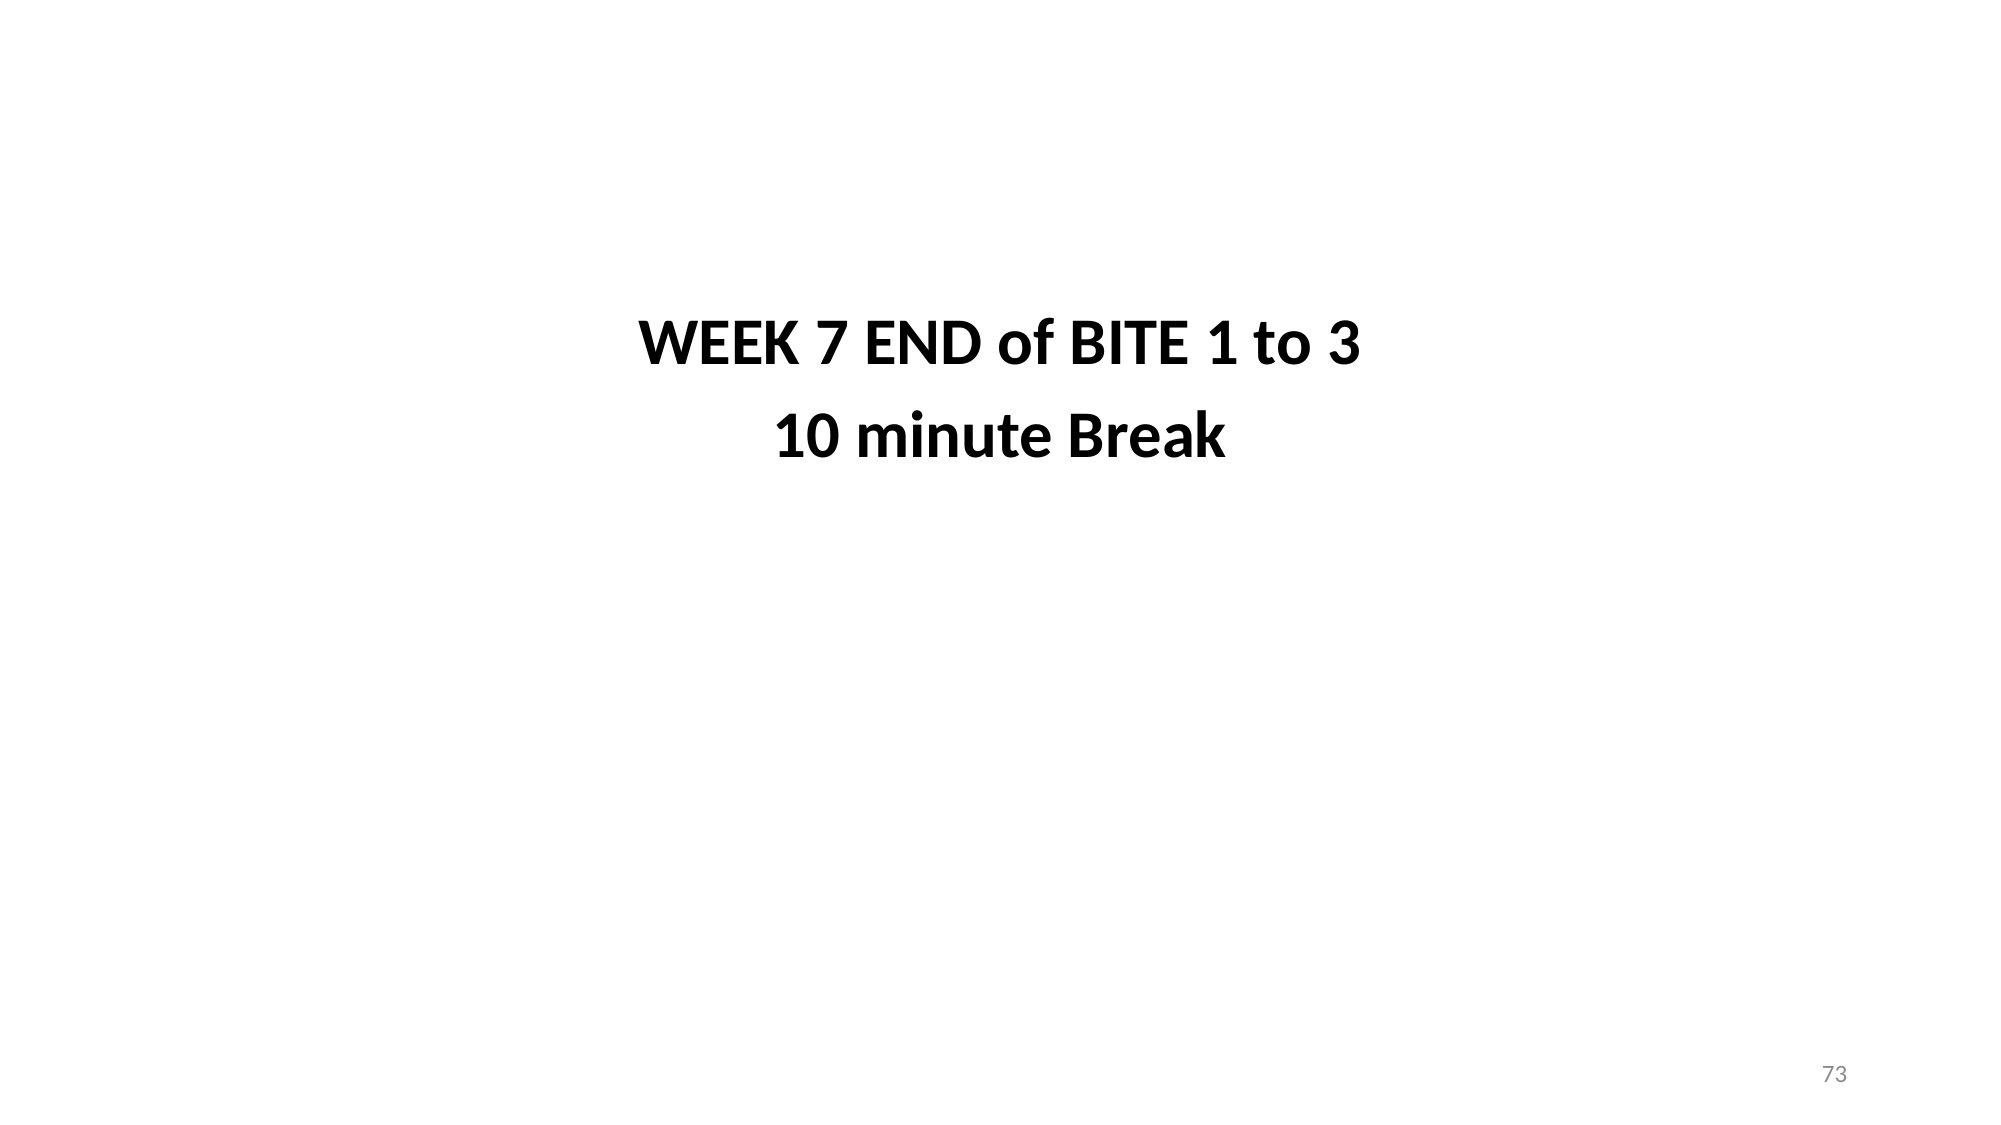

WEEK 7 END of BITE 1 to 3
10 minute Break
73